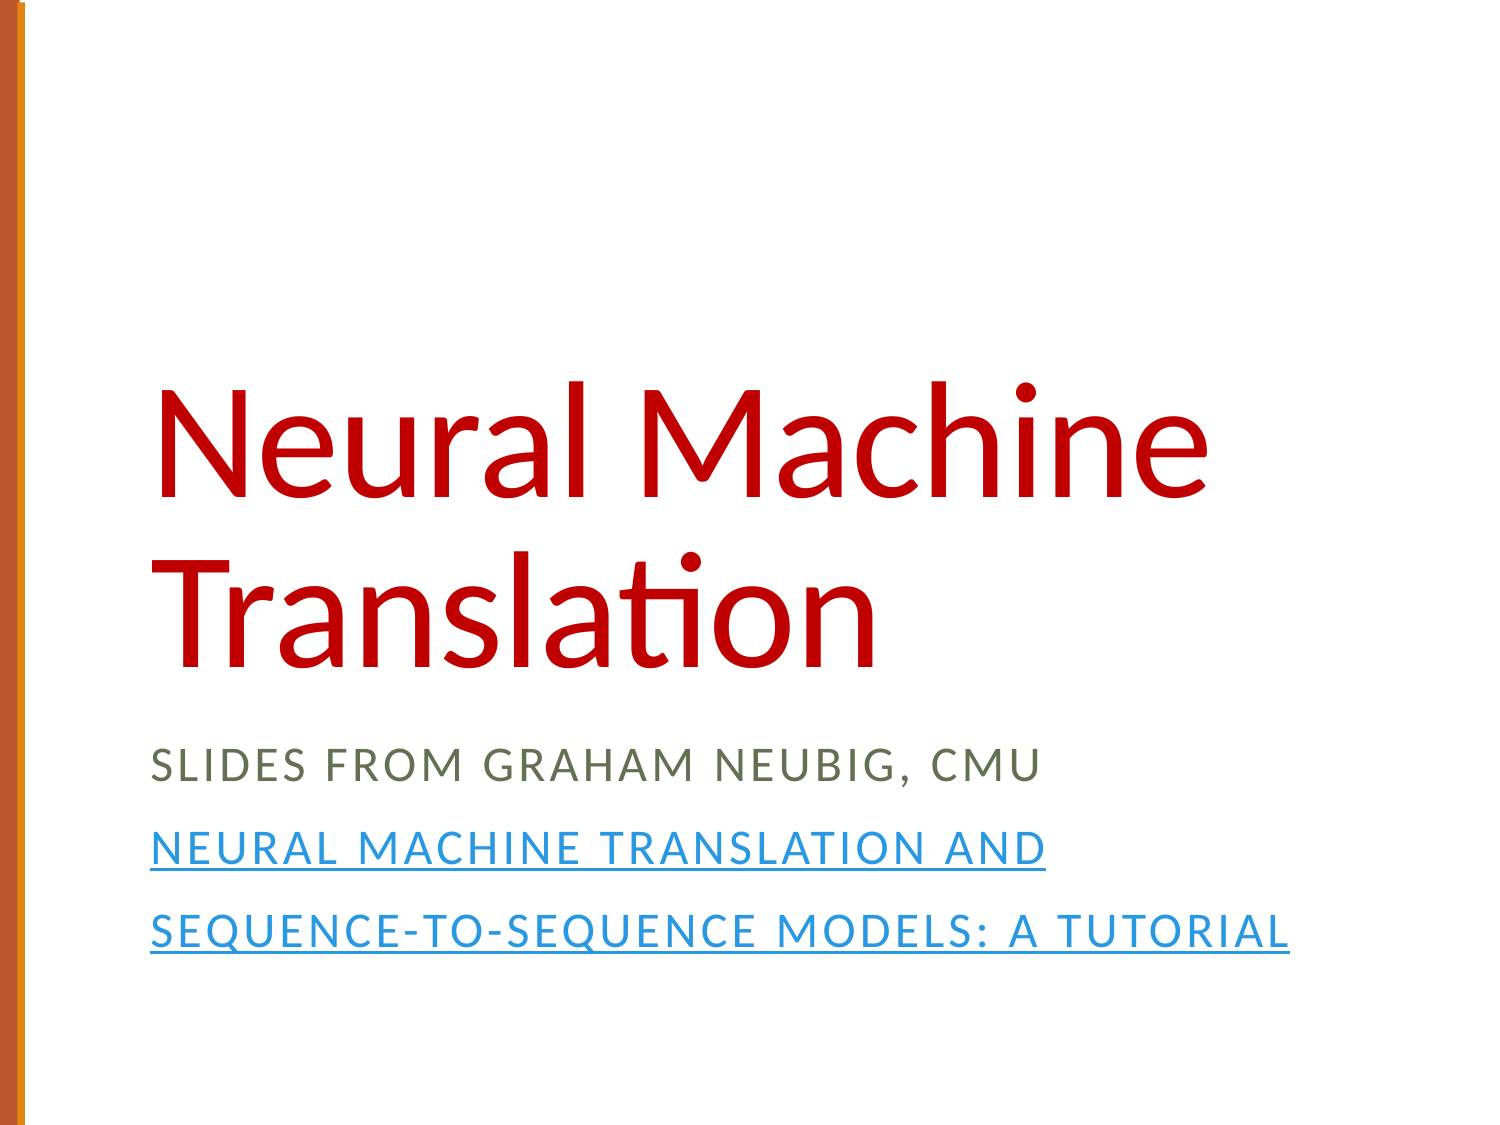

# Neural Machine Translation
Slides from Graham Neubig, CMU
Neural Machine Translation and
Sequence-to-sequence Models: A Tutorial